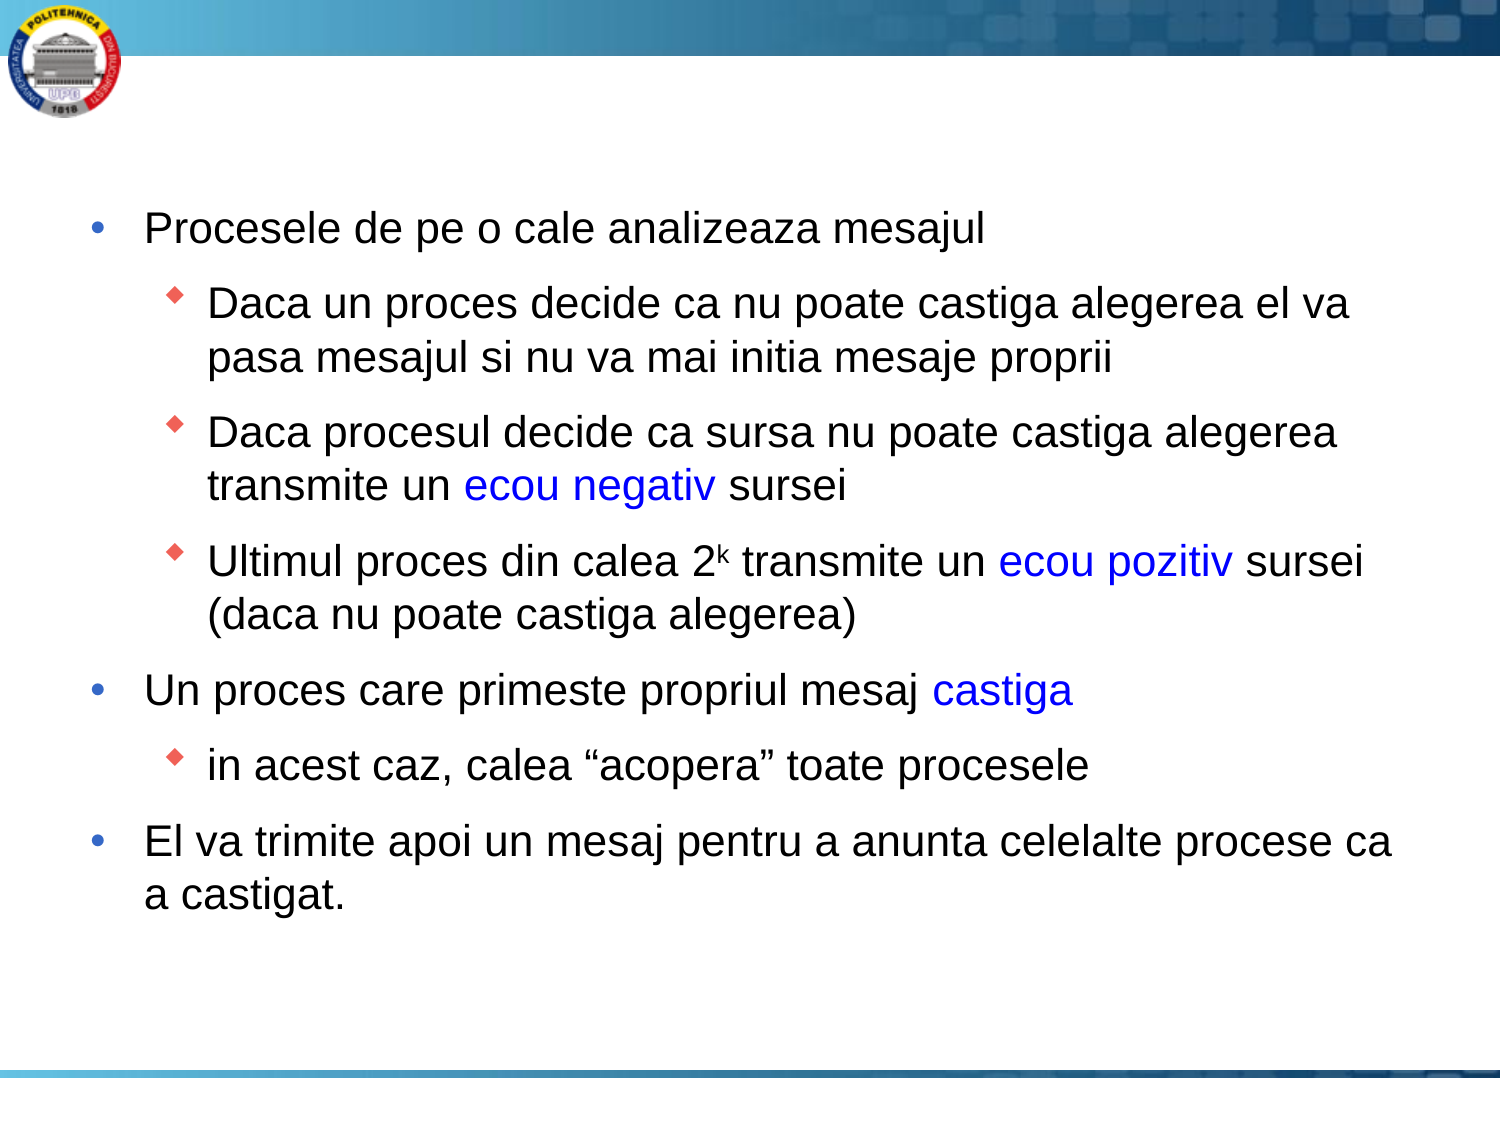

Procesele de pe o cale analizeaza mesajul
Daca un proces decide ca nu poate castiga alegerea el va pasa mesajul si nu va mai initia mesaje proprii
Daca procesul decide ca sursa nu poate castiga alegerea transmite un ecou negativ sursei
Ultimul proces din calea 2k transmite un ecou pozitiv sursei (daca nu poate castiga alegerea)
Un proces care primeste propriul mesaj castiga
in acest caz, calea “acopera” toate procesele
El va trimite apoi un mesaj pentru a anunta celelalte procese ca a castigat.